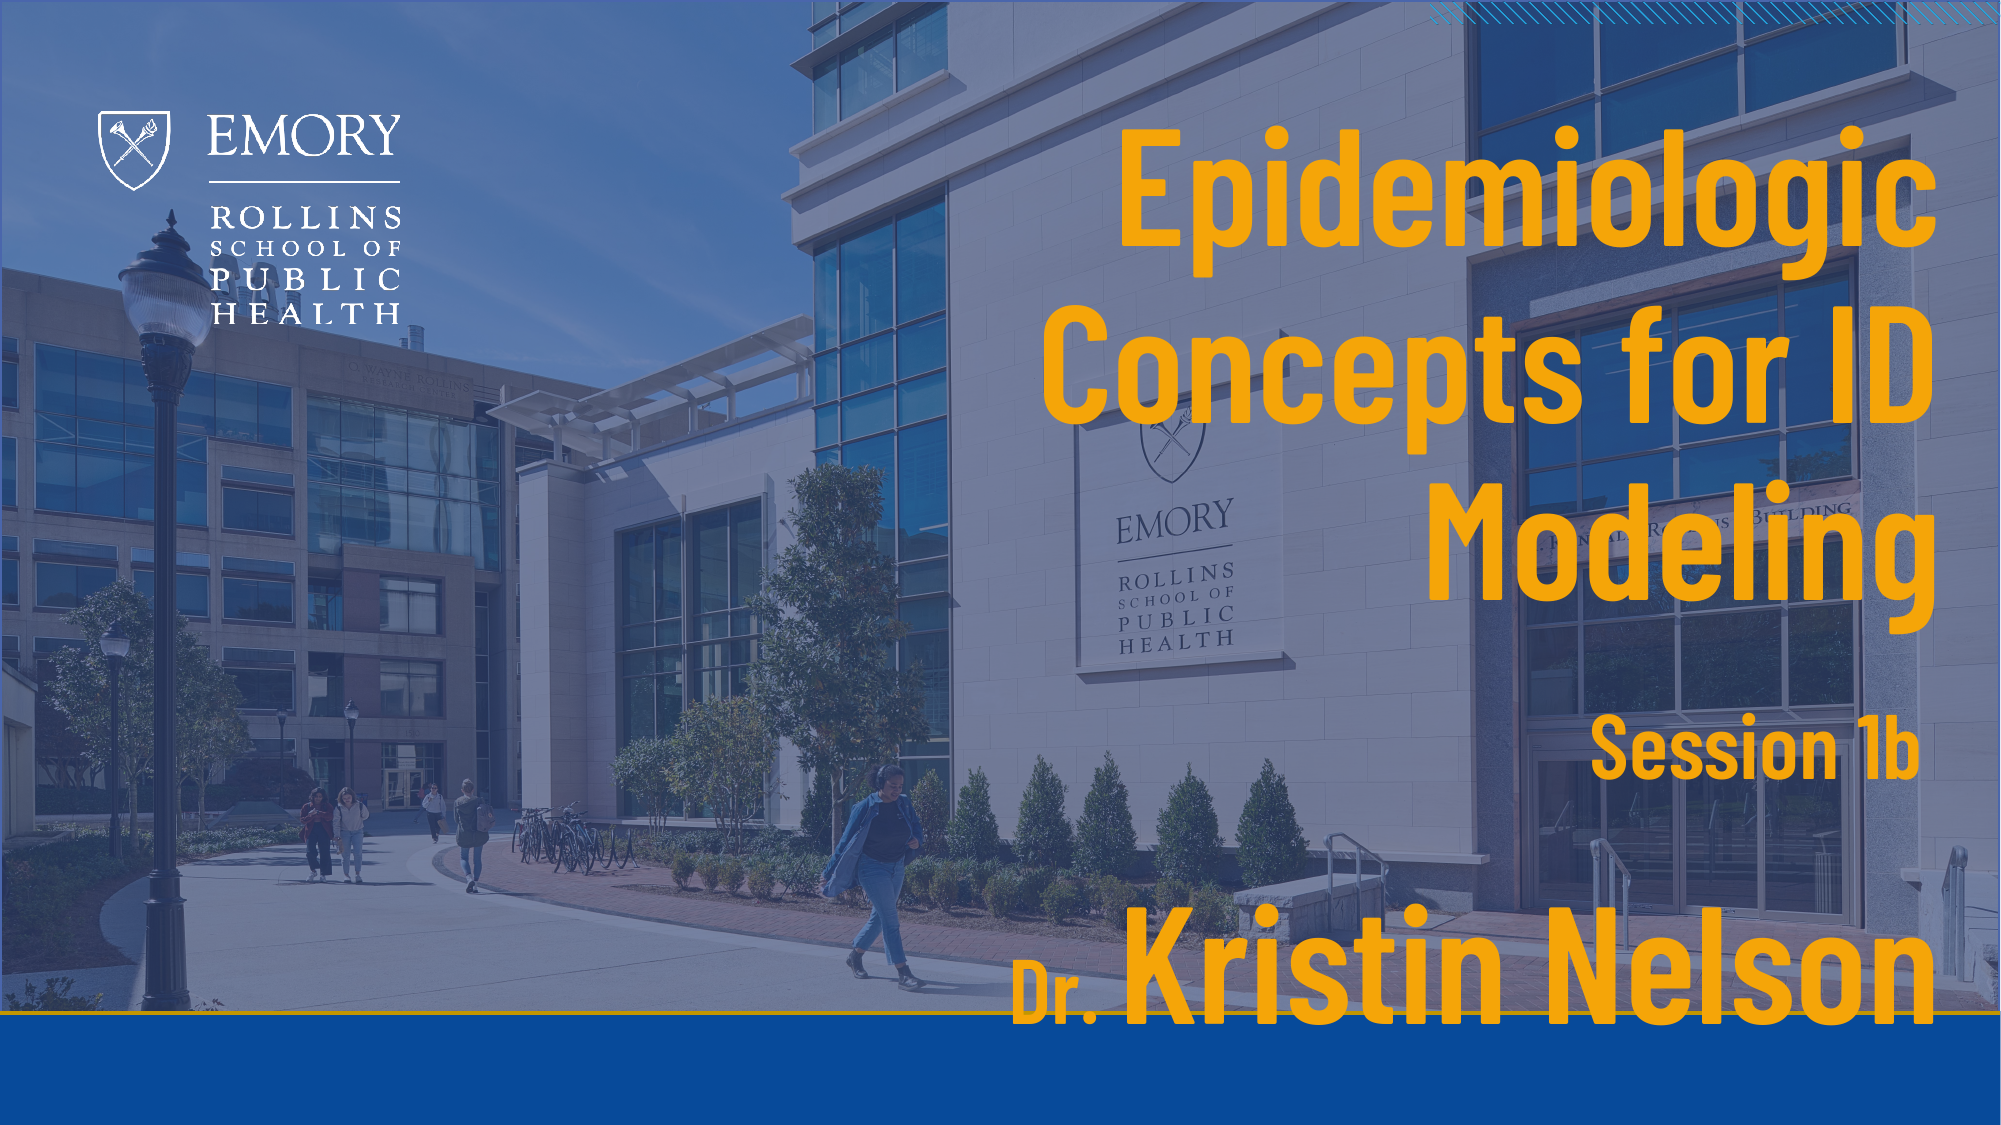

Epidemiologic Concepts for ID Modeling
Session 1b
Dr. Kristin Nelson